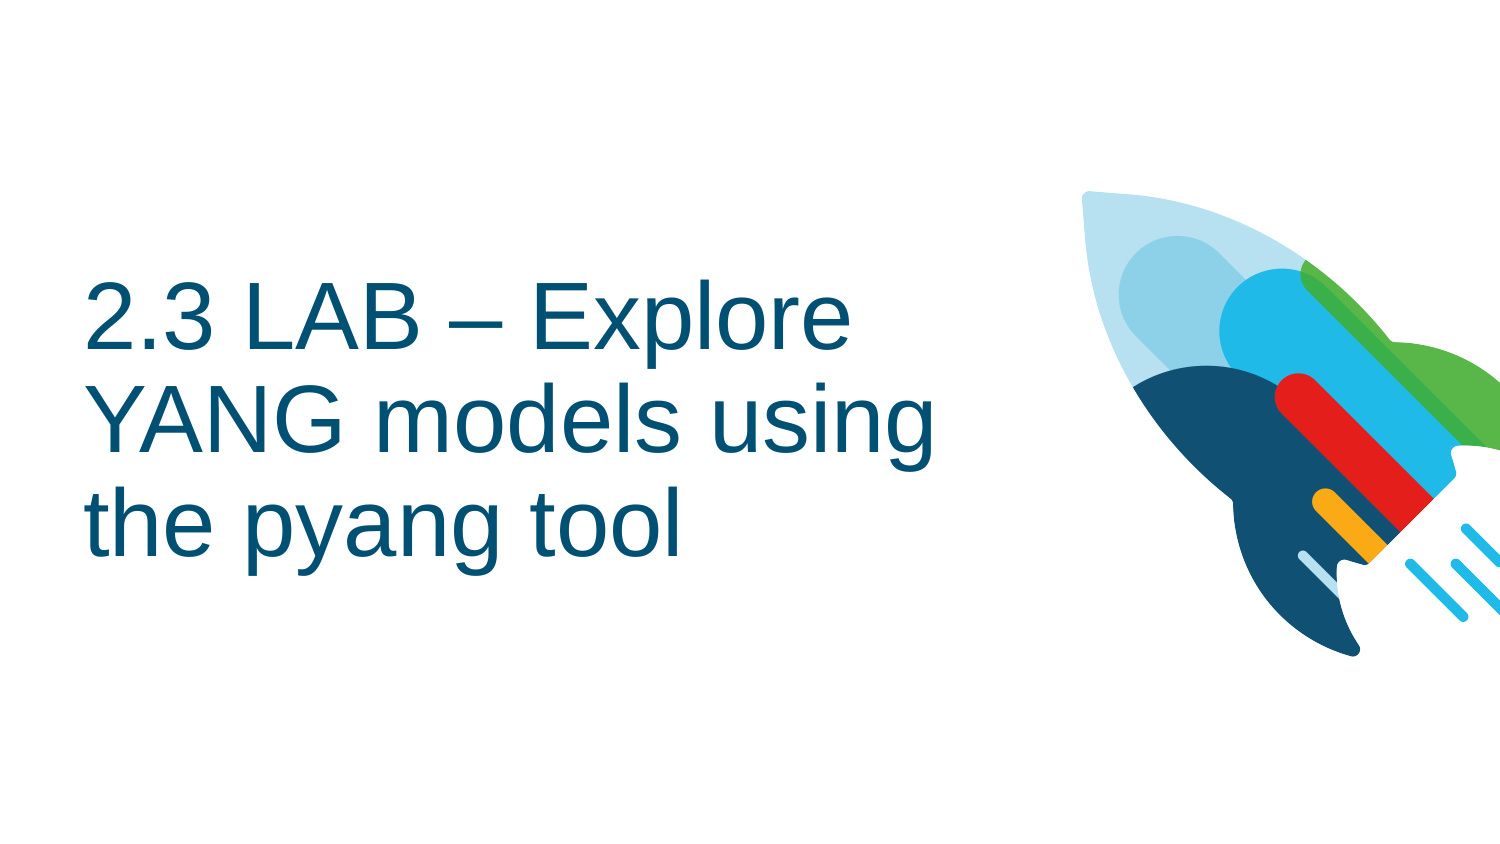

# 2.3 LAB – Explore YANG models using the pyang tool